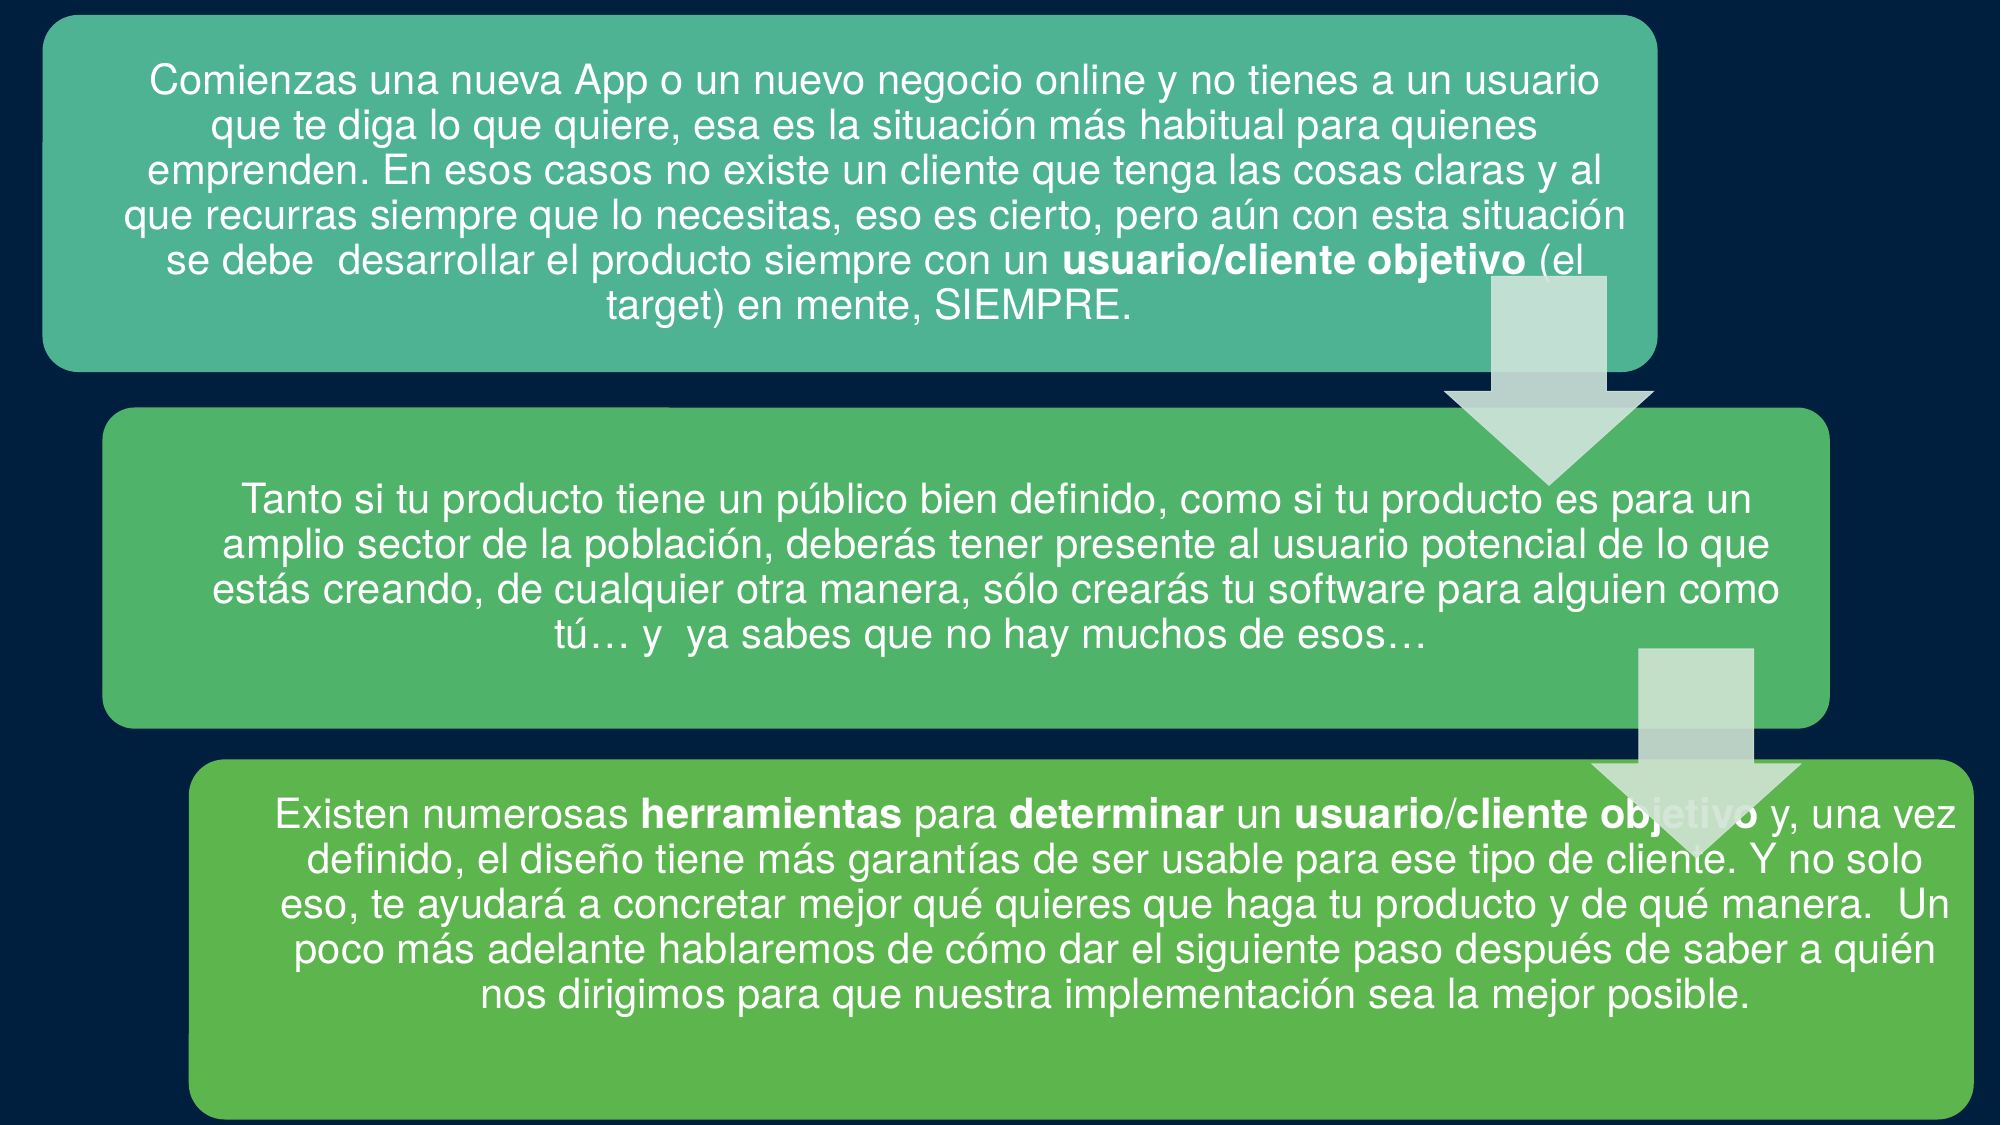

Comienzas una nueva App o un nuevo negocio online y no tienes a un usuario que te diga lo que quiere, esa es la situación más habitual para quienes emprenden. En esos casos no existe un cliente que tenga las cosas claras y al que recurras siempre que lo necesitas, eso es cierto, pero aún con esta situación se debe  desarrollar el producto siempre con un usuario/cliente objetivo (el target) en mente, SIEMPRE.
Tanto si tu producto tiene un público bien definido, como si tu producto es para un amplio sector de la población, deberás tener presente al usuario potencial de lo que estás creando, de cualquier otra manera, sólo crearás tu software para alguien como tú… y  ya sabes que no hay muchos de esos…
Existen numerosas herramientas para determinar un usuario/cliente objetivo y, una vez definido, el diseño tiene más garantías de ser usable para ese tipo de cliente. Y no solo eso, te ayudará a concretar mejor qué quieres que haga tu producto y de qué manera.  Un poco más adelante hablaremos de cómo dar el siguiente paso después de saber a quién nos dirigimos para que nuestra implementación sea la mejor posible.